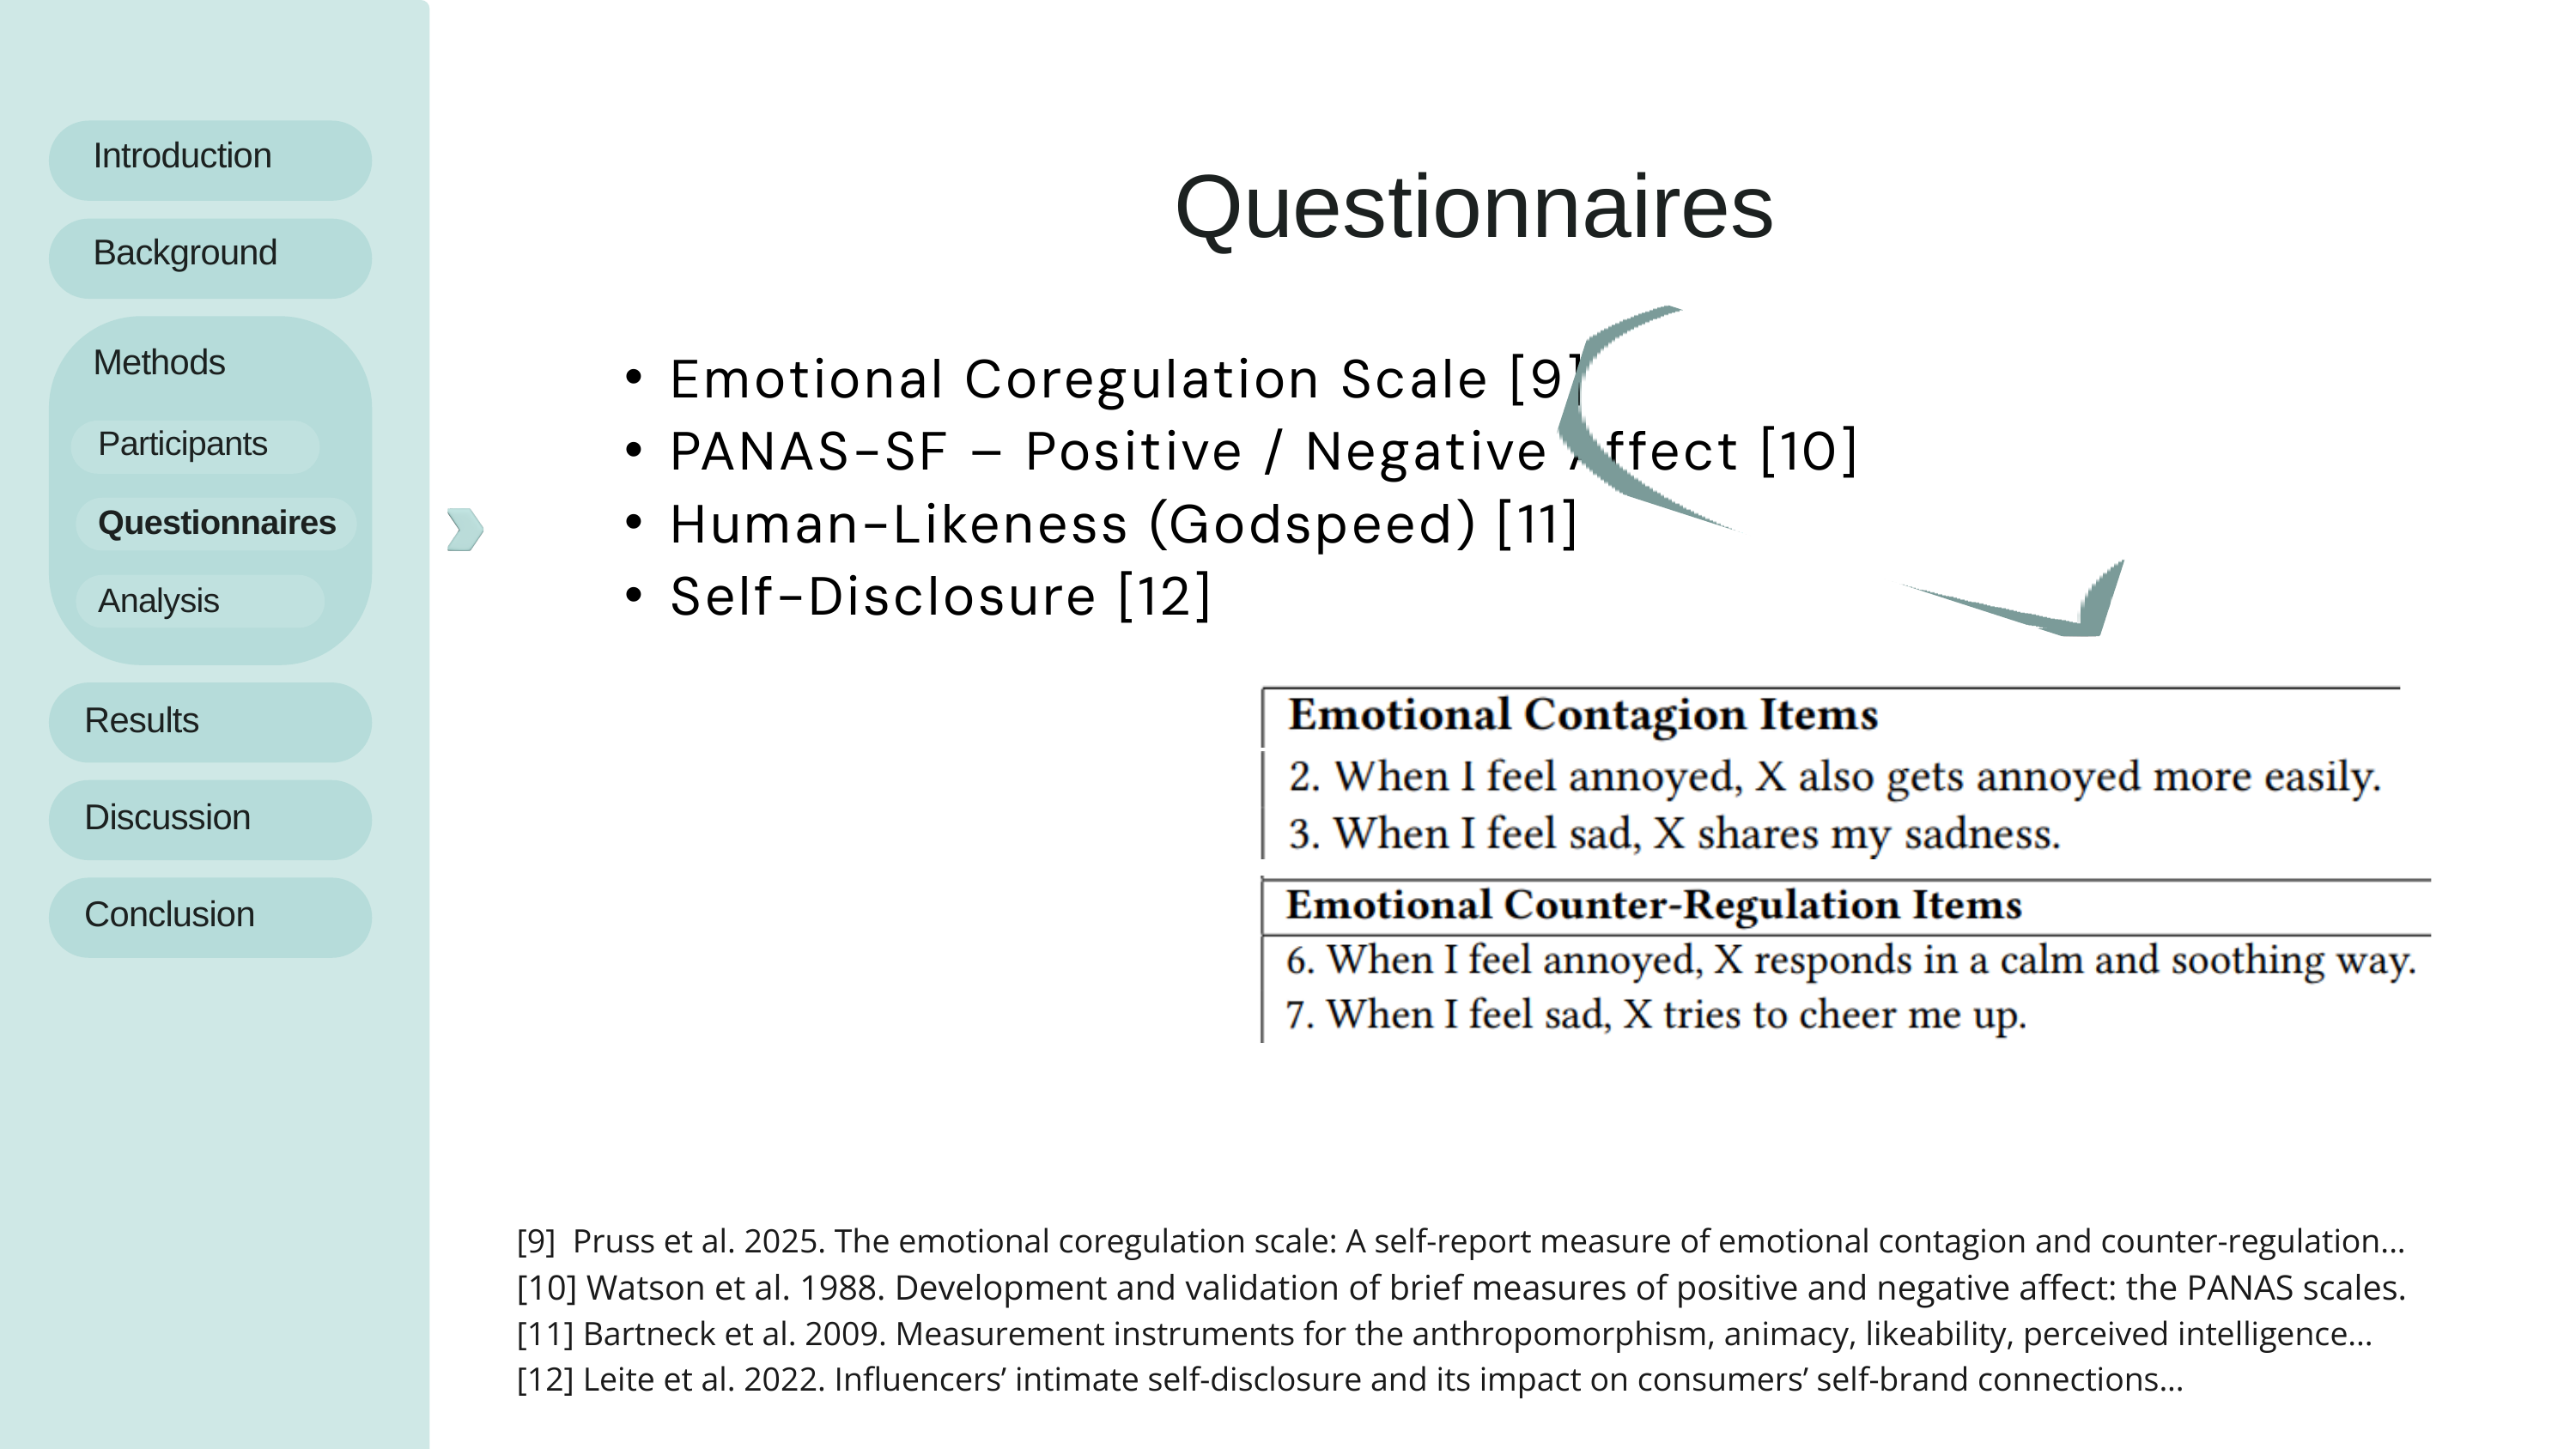

Introduction
Questionnaires

Background

Emotional Coregulation Scale [9]
PANAS-SF – Positive / Negative Affect [10]
Human-Likeness (Godspeed) [11]
Self-Disclosure [12]

Methods

Participants

Questionnaires

Analysis

Results

Discussion

Conclusion
[9]  Pruss et al. 2025. The emotional coregulation scale: A self-report measure of emotional contagion and counter-regulation...
[10] Watson et al. 1988. Development and validation of brief measures of positive and negative affect: the PANAS scales.
[11] Bartneck et al. 2009. Measurement instruments for the anthropomorphism, animacy, likeability, perceived intelligence...
[12] Leite et al. 2022. Influencers’ intimate self-disclosure and its impact on consumers’ self-brand connections...